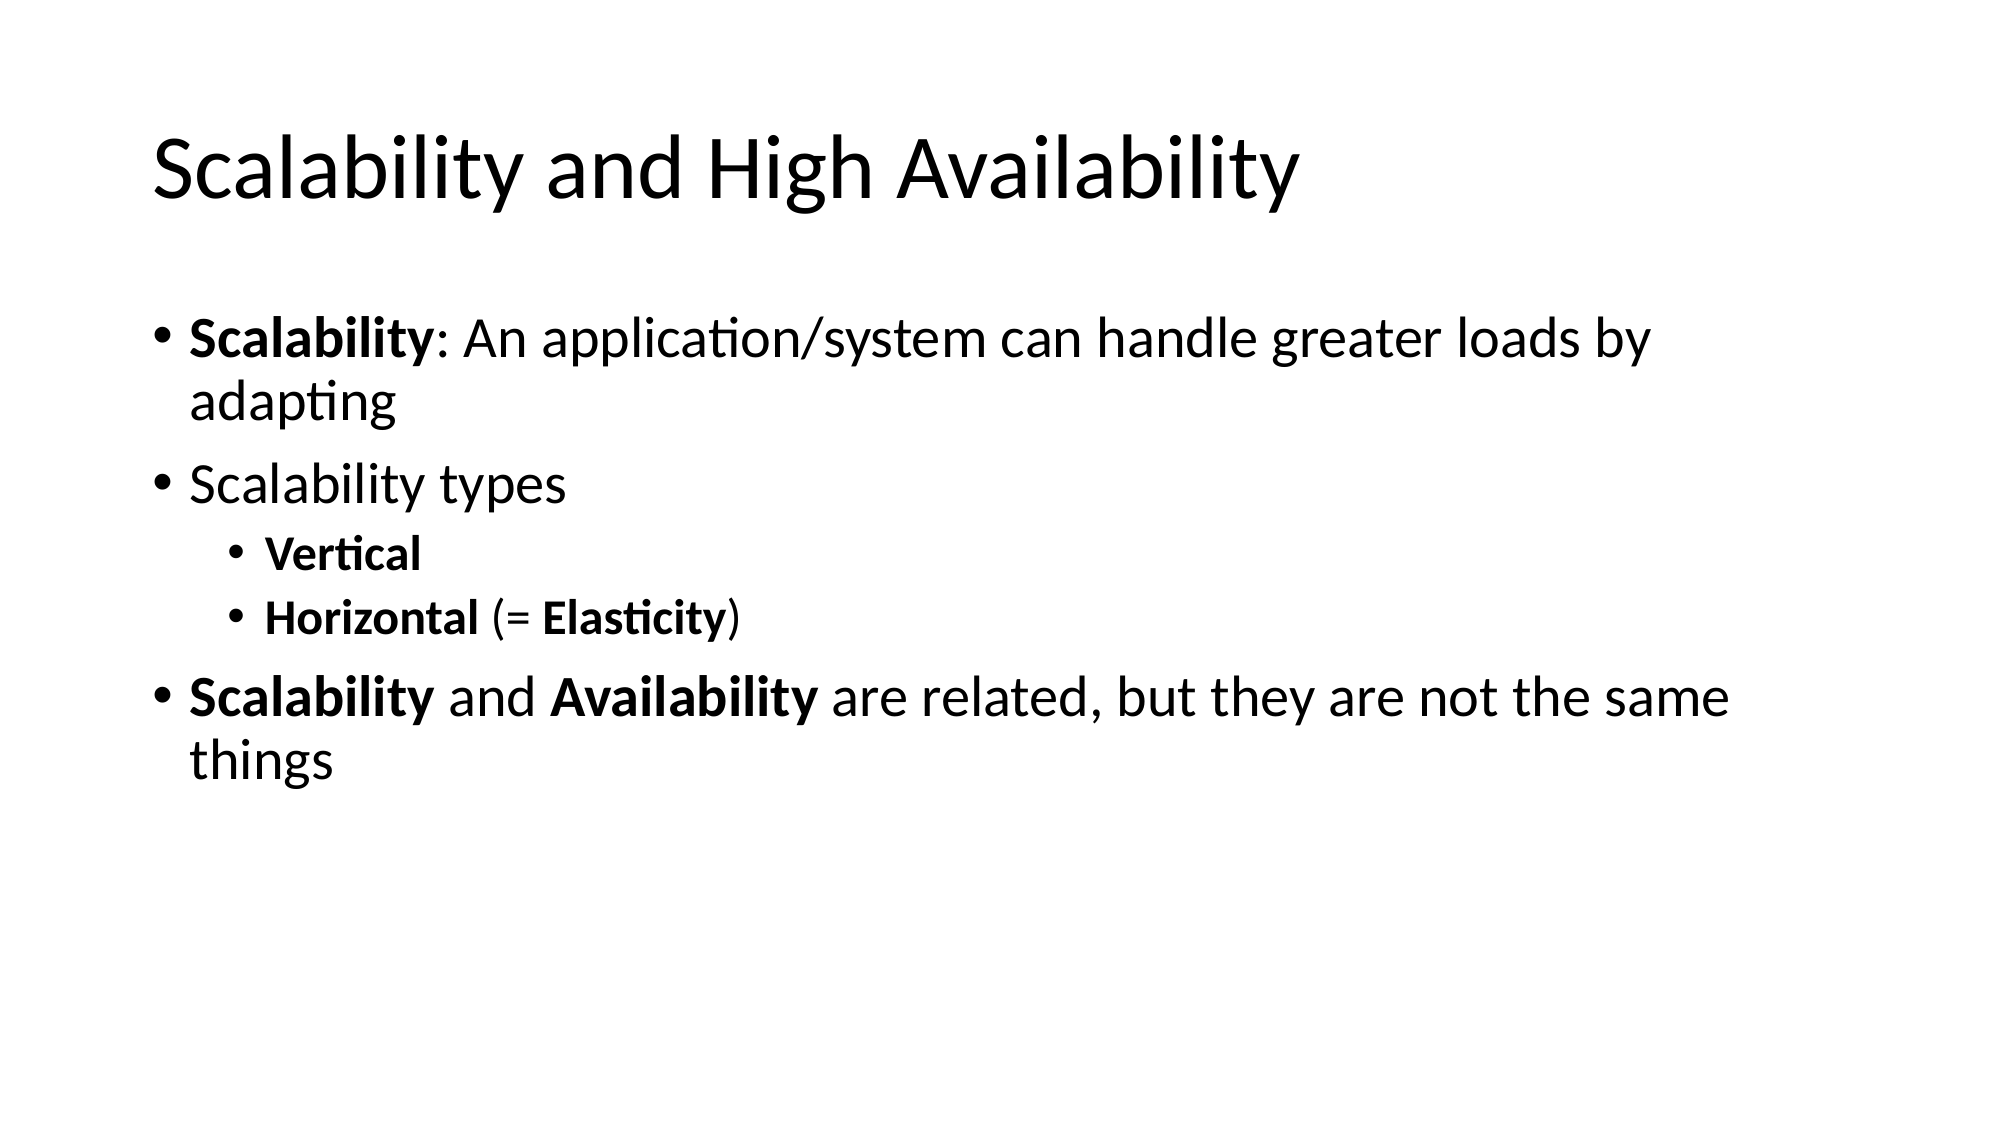

# Scalability and High Availability
Scalability: An application/system can handle greater loads by adapting
Scalability types
Vertical
Horizontal (= Elasticity)
Scalability and Availability are related, but they are not the same things